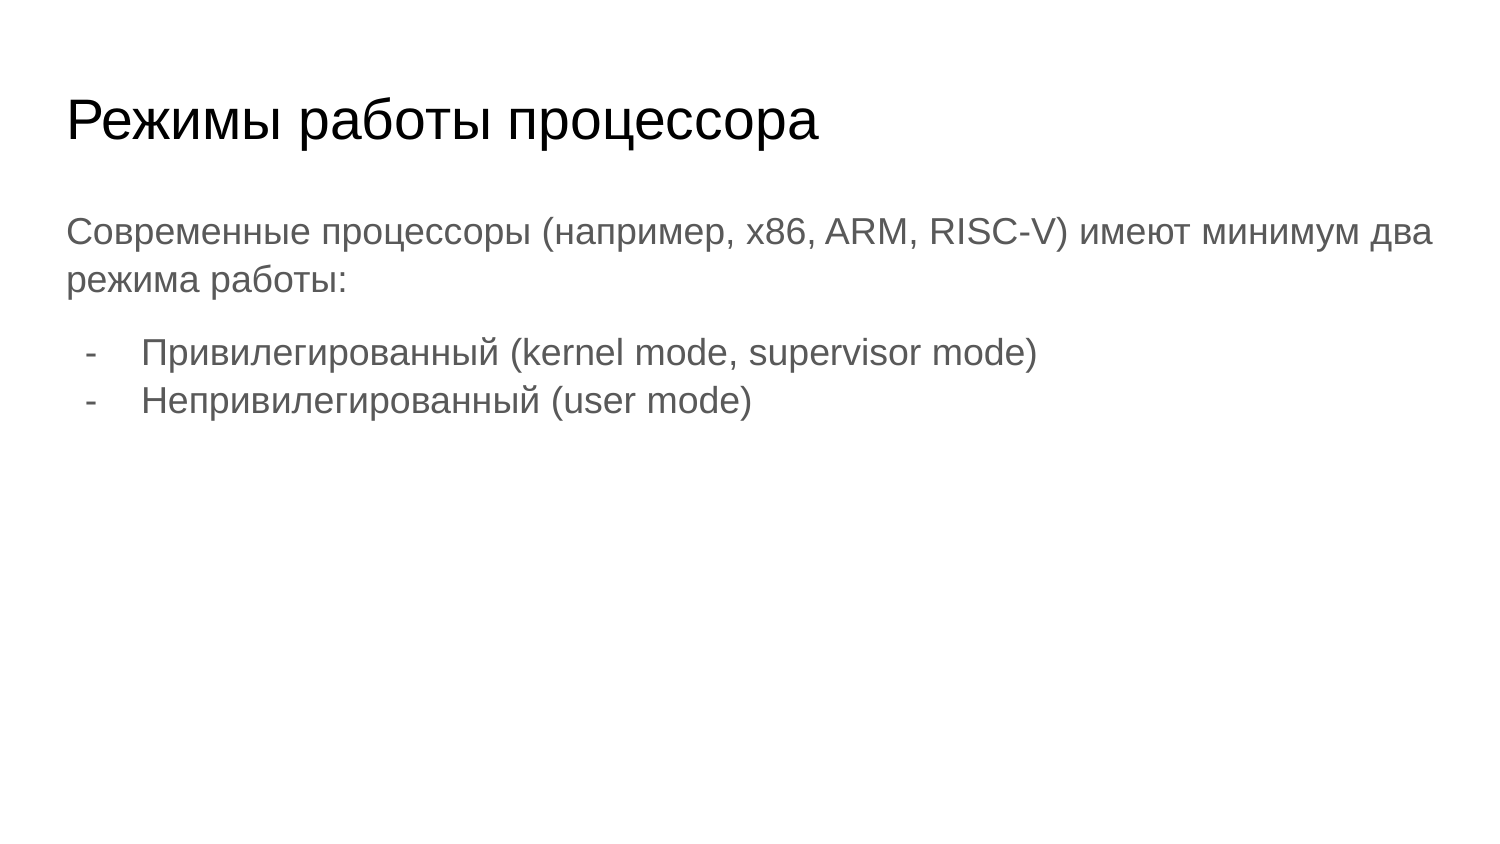

# Режимы работы процессора
Современные процессоры (например, x86, ARM, RISC-V) имеют минимум два режима работы:
Привилегированный (kernel mode, supervisor mode)
Непривилегированный (user mode)